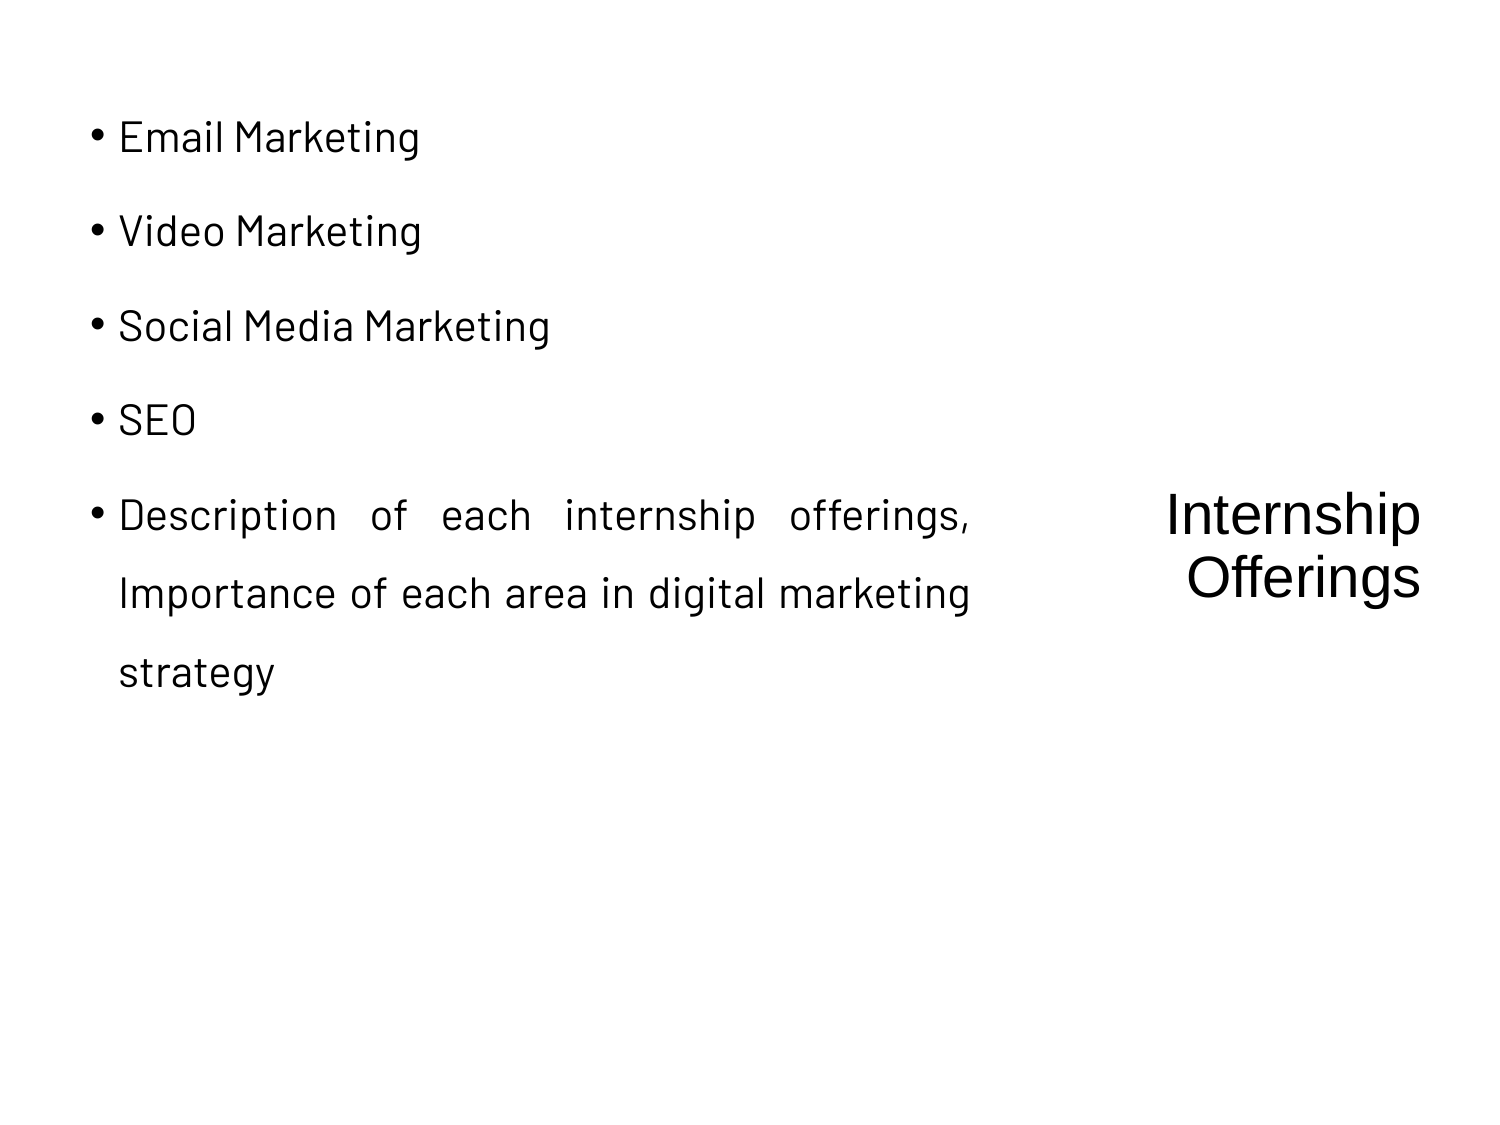

Email Marketing
Video Marketing
Social Media Marketing
SEO
Description of each internship offerings, Importance of each area in digital marketing strategy
# Internship Offerings